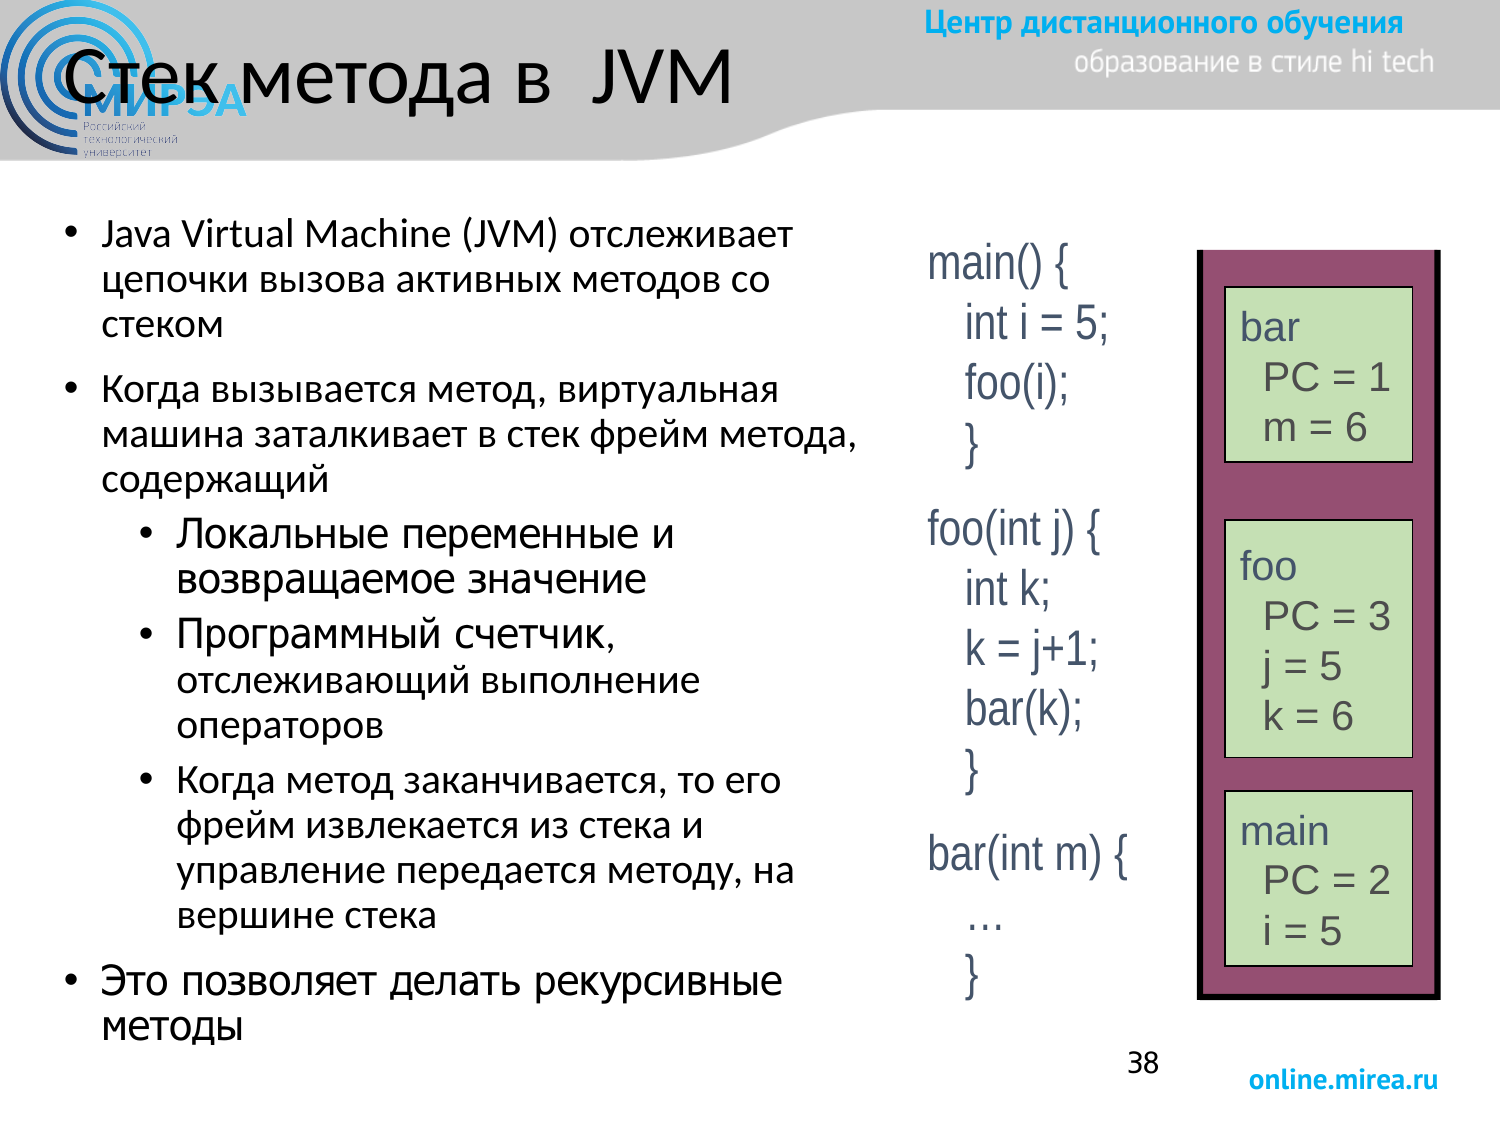

# Стек метода в  JVM
Java Virtual Machine (JVM) отслеживает цепочки вызова активных методов со стеком
Когда вызывается метод, виртуальная машина заталкивает в стек фрейм метода, содержащий
Локальные переменные и возвращаемое значение
Программный счетчик, отслеживающий выполнение операторов
Когда метод заканчивается, то его фрейм извлекается из стека и управление передается методу, на вершине стека
Это позволяет делать рекурсивные методы
main() {
	int i = 5;
	foo(i);
	}
foo(int j) {
	int k;
	k = j+1;
	bar(k);
	}
bar(int m) {
	…
	}

bar
  PC = 1
  m = 6

foo
  PC = 3
  j = 5
  k = 6

main
  PC = 2
  i = 5

38